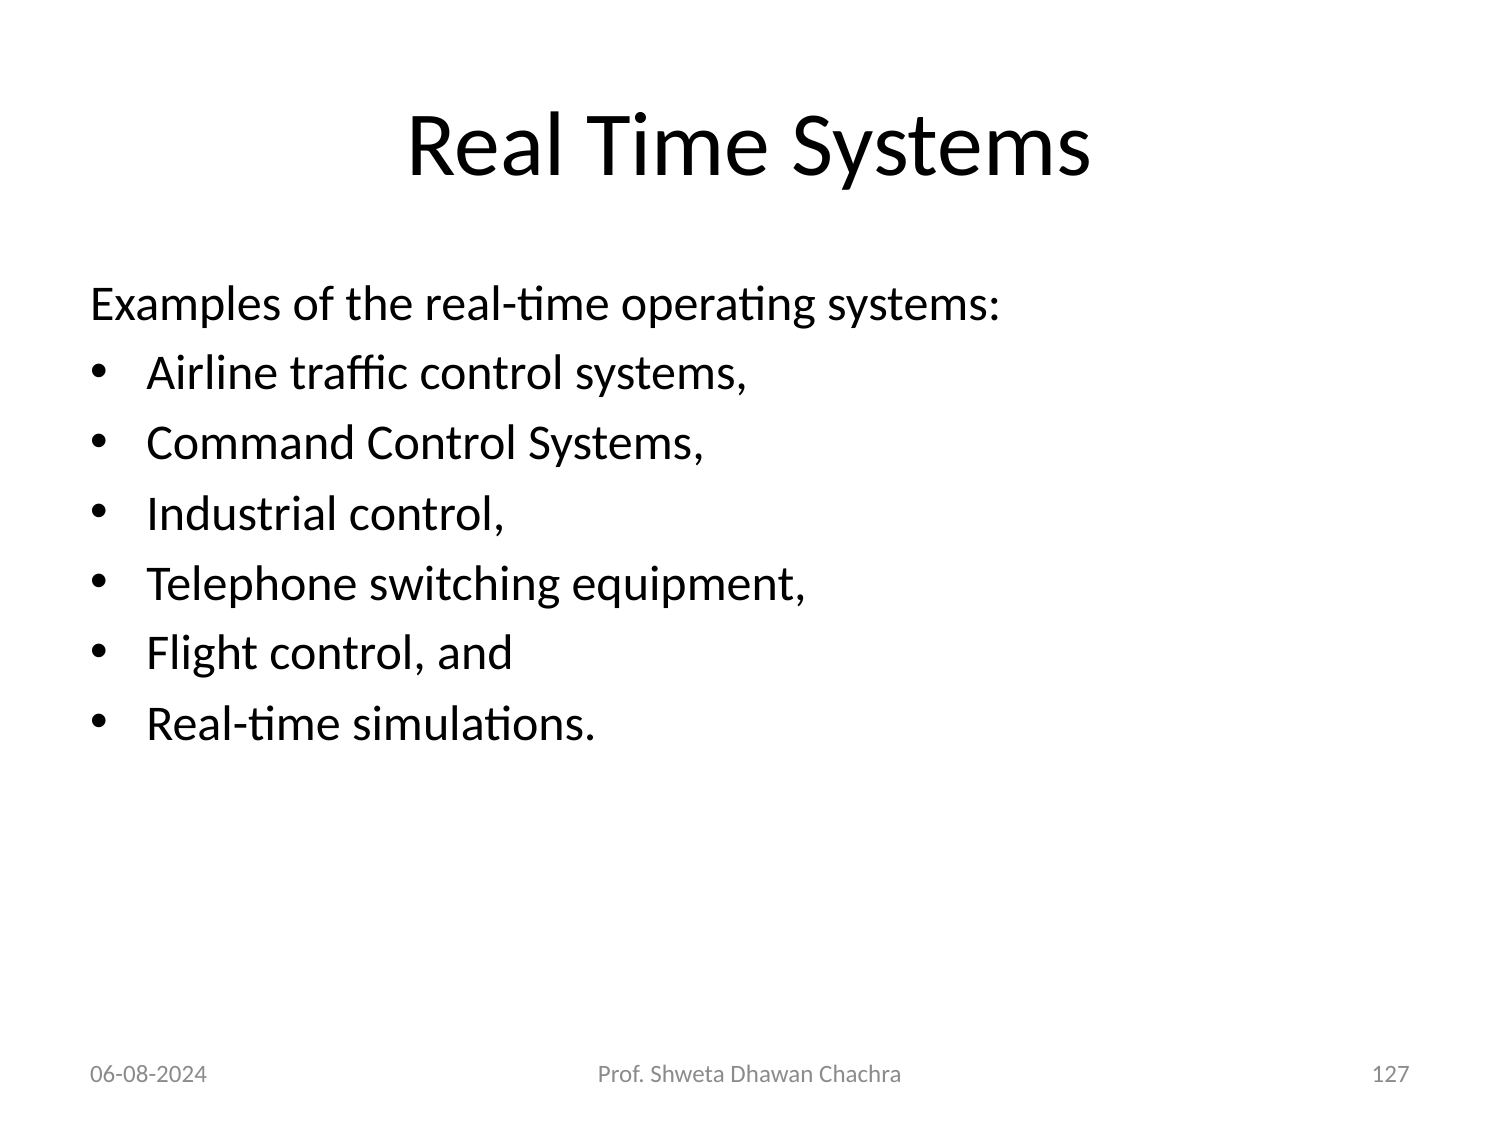

# Real Time Systems
Examples of the real-time operating systems:
Airline traffic control systems,
Command Control Systems,
Industrial control,
Telephone switching equipment,
Flight control, and
Real-time simulations.
06-08-2024
Prof. Shweta Dhawan Chachra
127